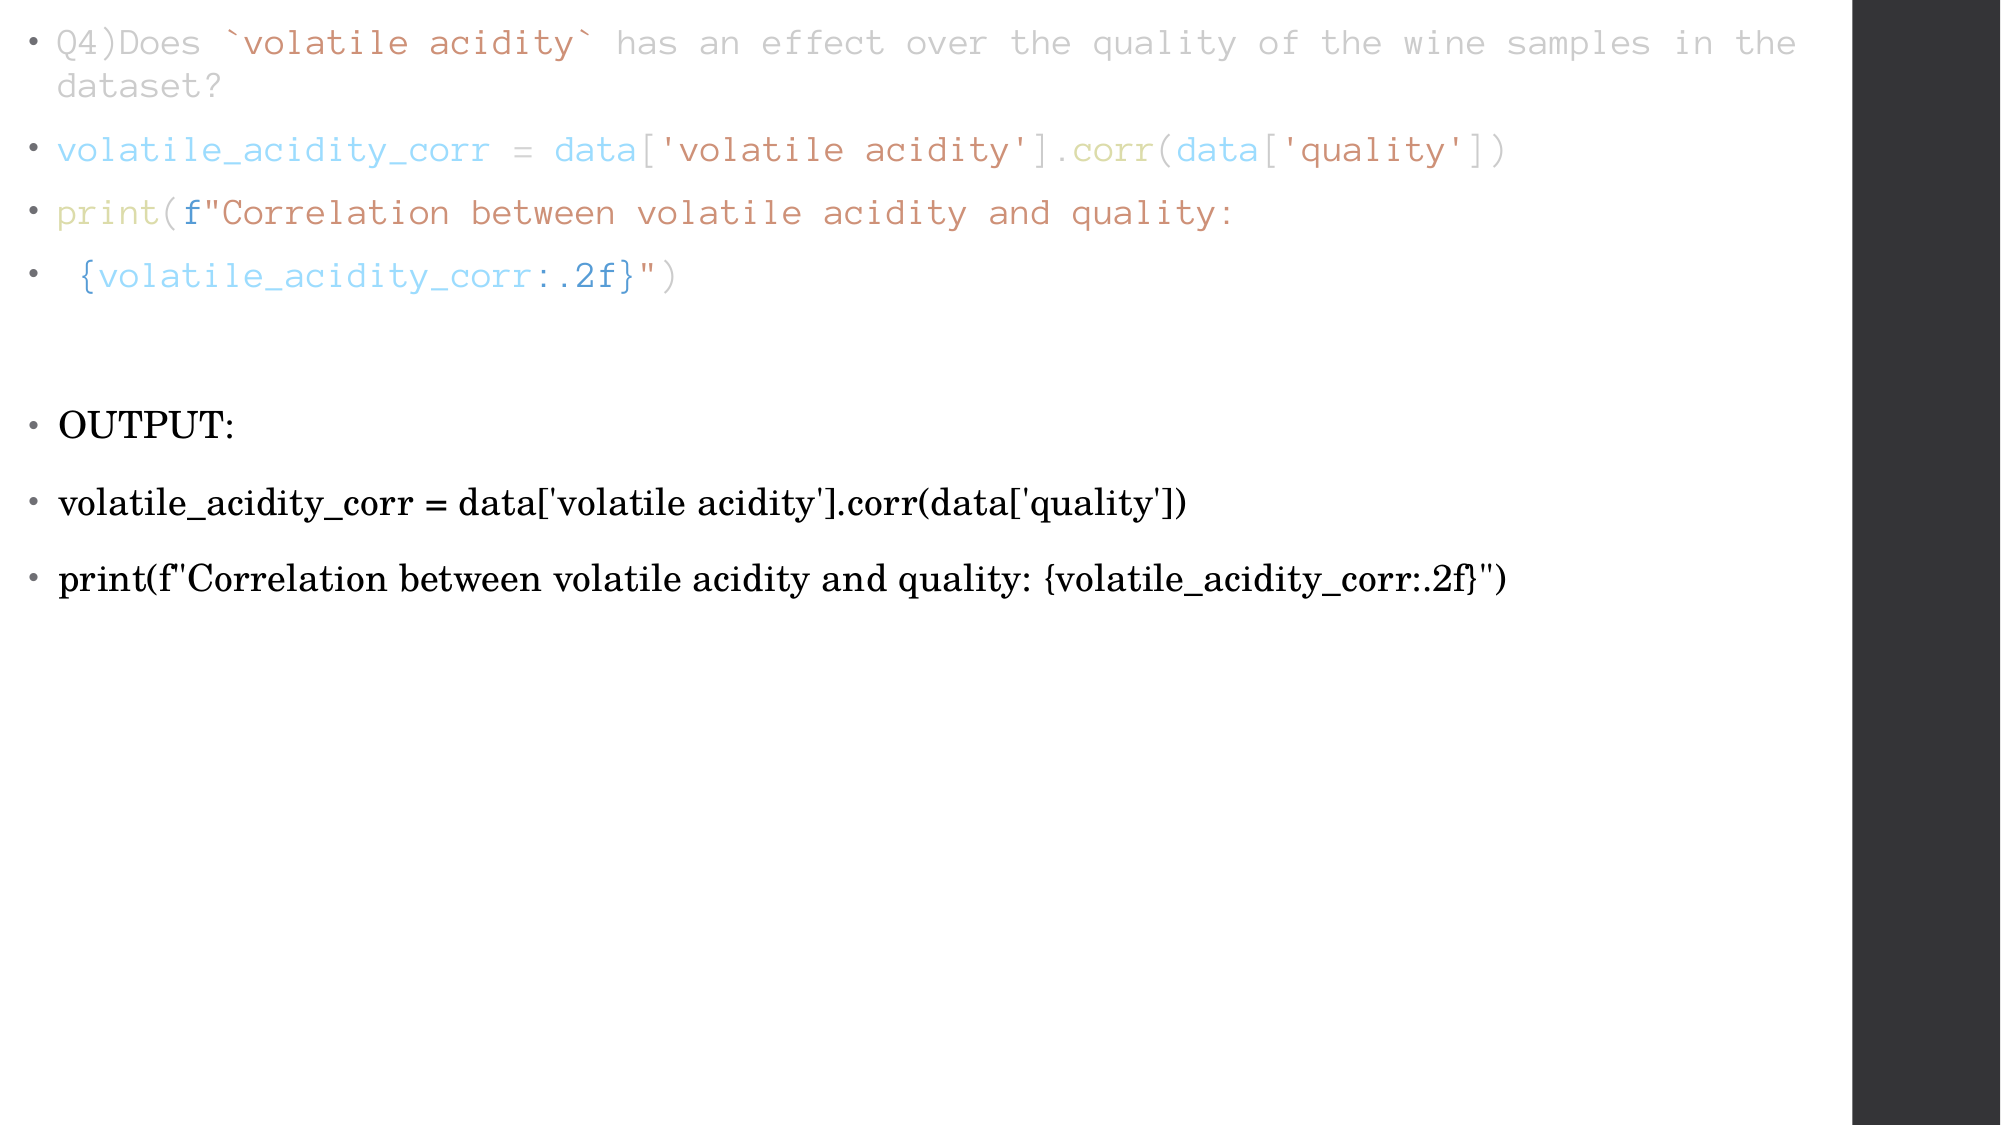

Q4)Does `volatile acidity` has an effect over the quality of the wine samples in the dataset?
volatile_acidity_corr = data['volatile acidity'].corr(data['quality'])
print(f"Correlation between volatile acidity and quality:
 {volatile_acidity_corr:.2f}")

OUTPUT:
volatile_acidity_corr = data['volatile acidity'].corr(data['quality'])
print(f"Correlation between volatile acidity and quality: {volatile_acidity_corr:.2f}")